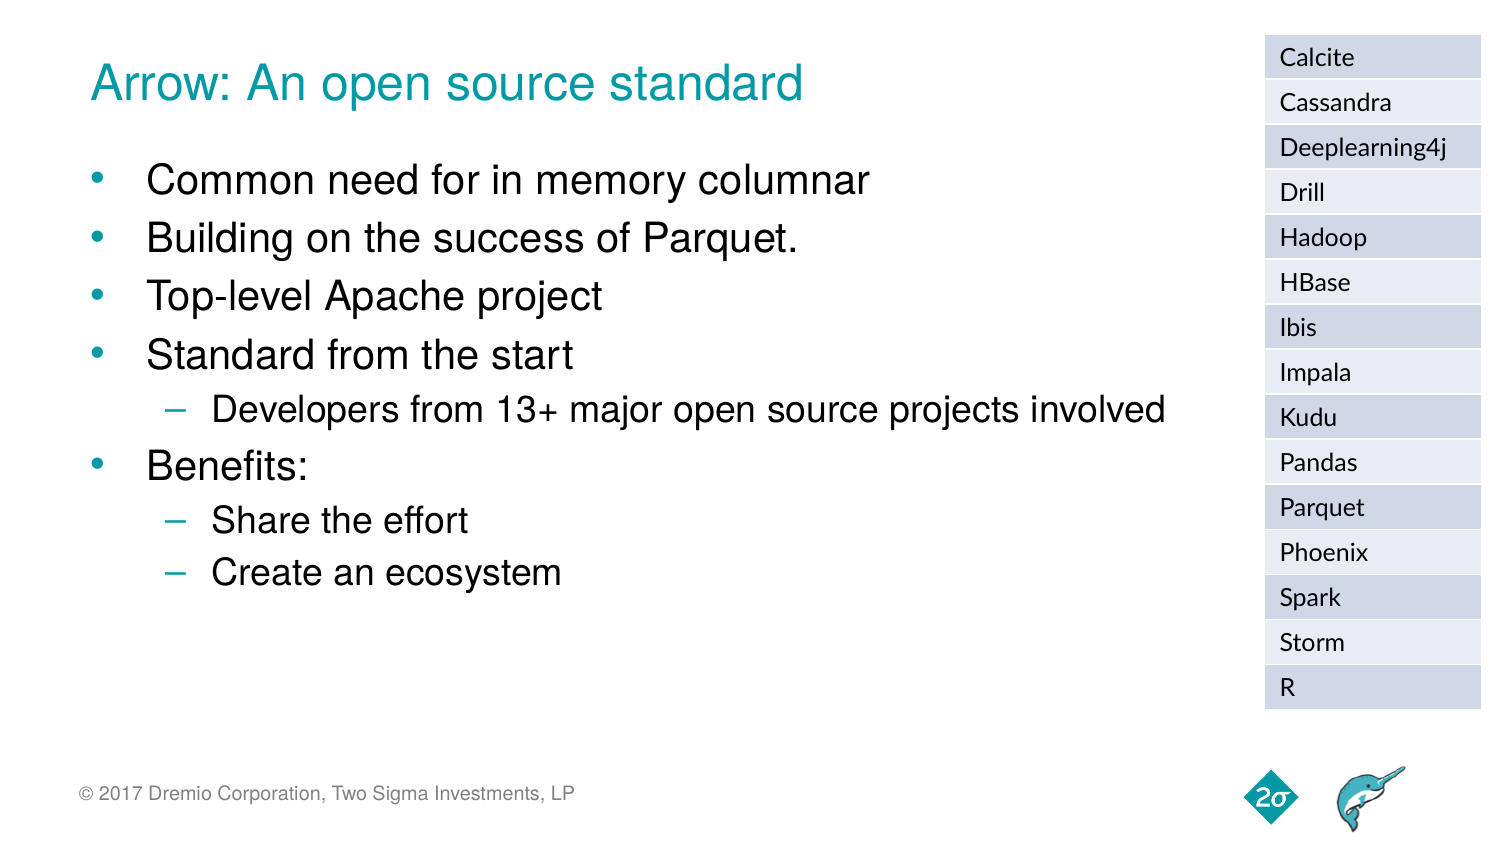

| Calcite |
| --- |
| Cassandra |
| Deeplearning4j |
| Drill |
| Hadoop |
| HBase |
| Ibis |
| Impala |
| Kudu |
| Pandas |
| Parquet |
| Phoenix |
| Spark |
| Storm |
| R |
# Arrow: An open source standard
Common need for in memory columnar
Building on the success of Parquet.
Top-level Apache project
Standard from the start
Developers from 13+ major open source projects involved
Benefits:
Share the effort
Create an ecosystem